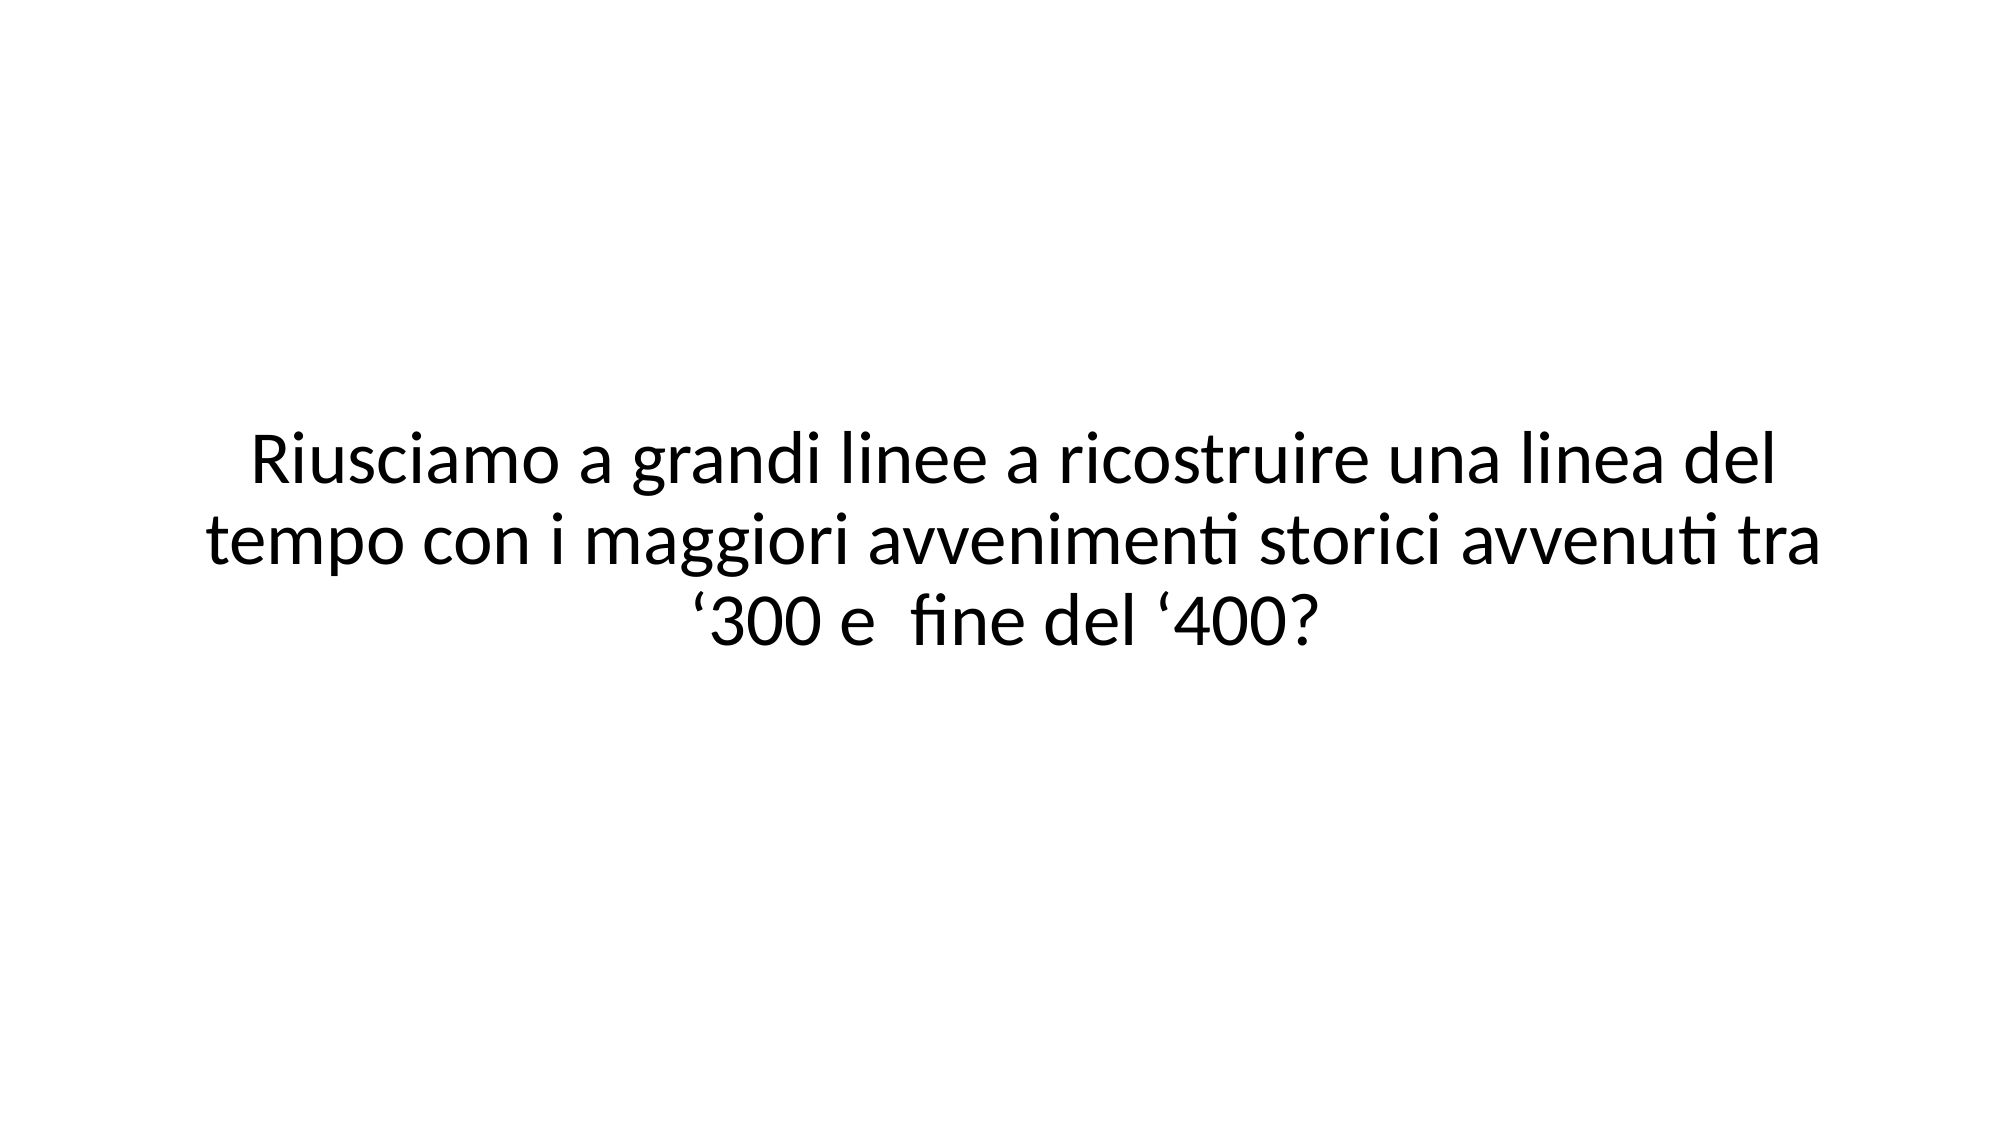

Riusciamo a grandi linee a ricostruire una linea del tempo con i maggiori avvenimenti storici avvenuti tra ‘300 e  fine del ‘400?